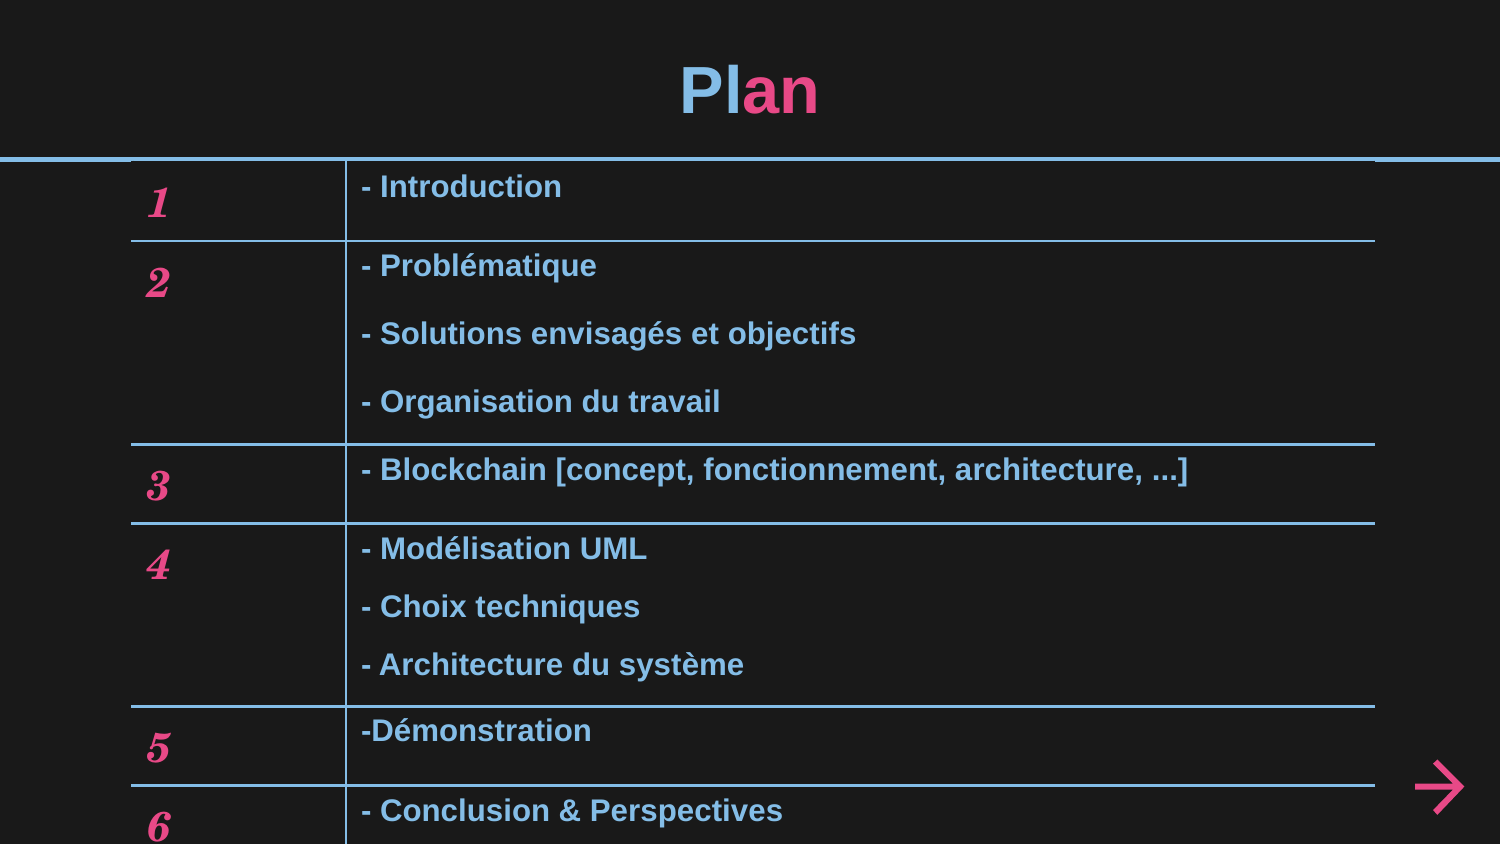

Plan
| 1 | - Introduction |
| --- | --- |
| 2 | - Problématique - Solutions envisagés et objectifs - Organisation du travail |
| 3 | - Blockchain [concept, fonctionnement, architecture, ...] |
| 4 | - Modélisation UML - Choix techniques - Architecture du système |
| 5 | -Démonstration |
| 6 | - Conclusion & Perspectives |